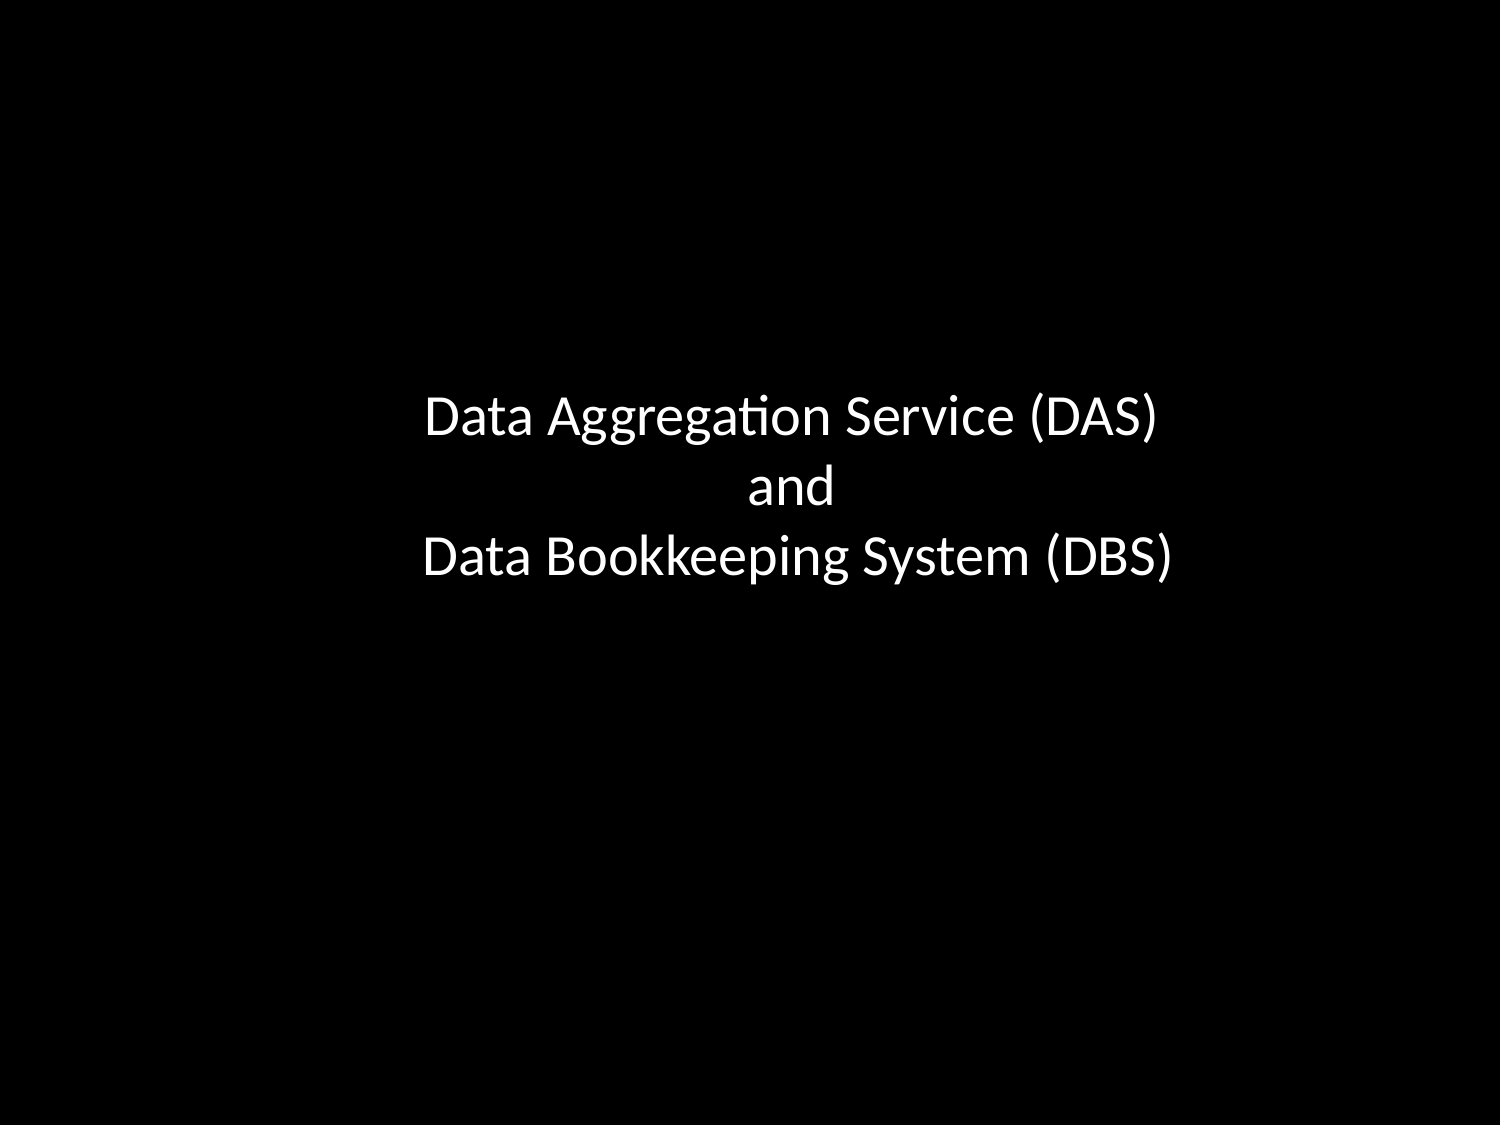

Data Aggregation Service (DAS)
and
Data Bookkeeping System (DBS)